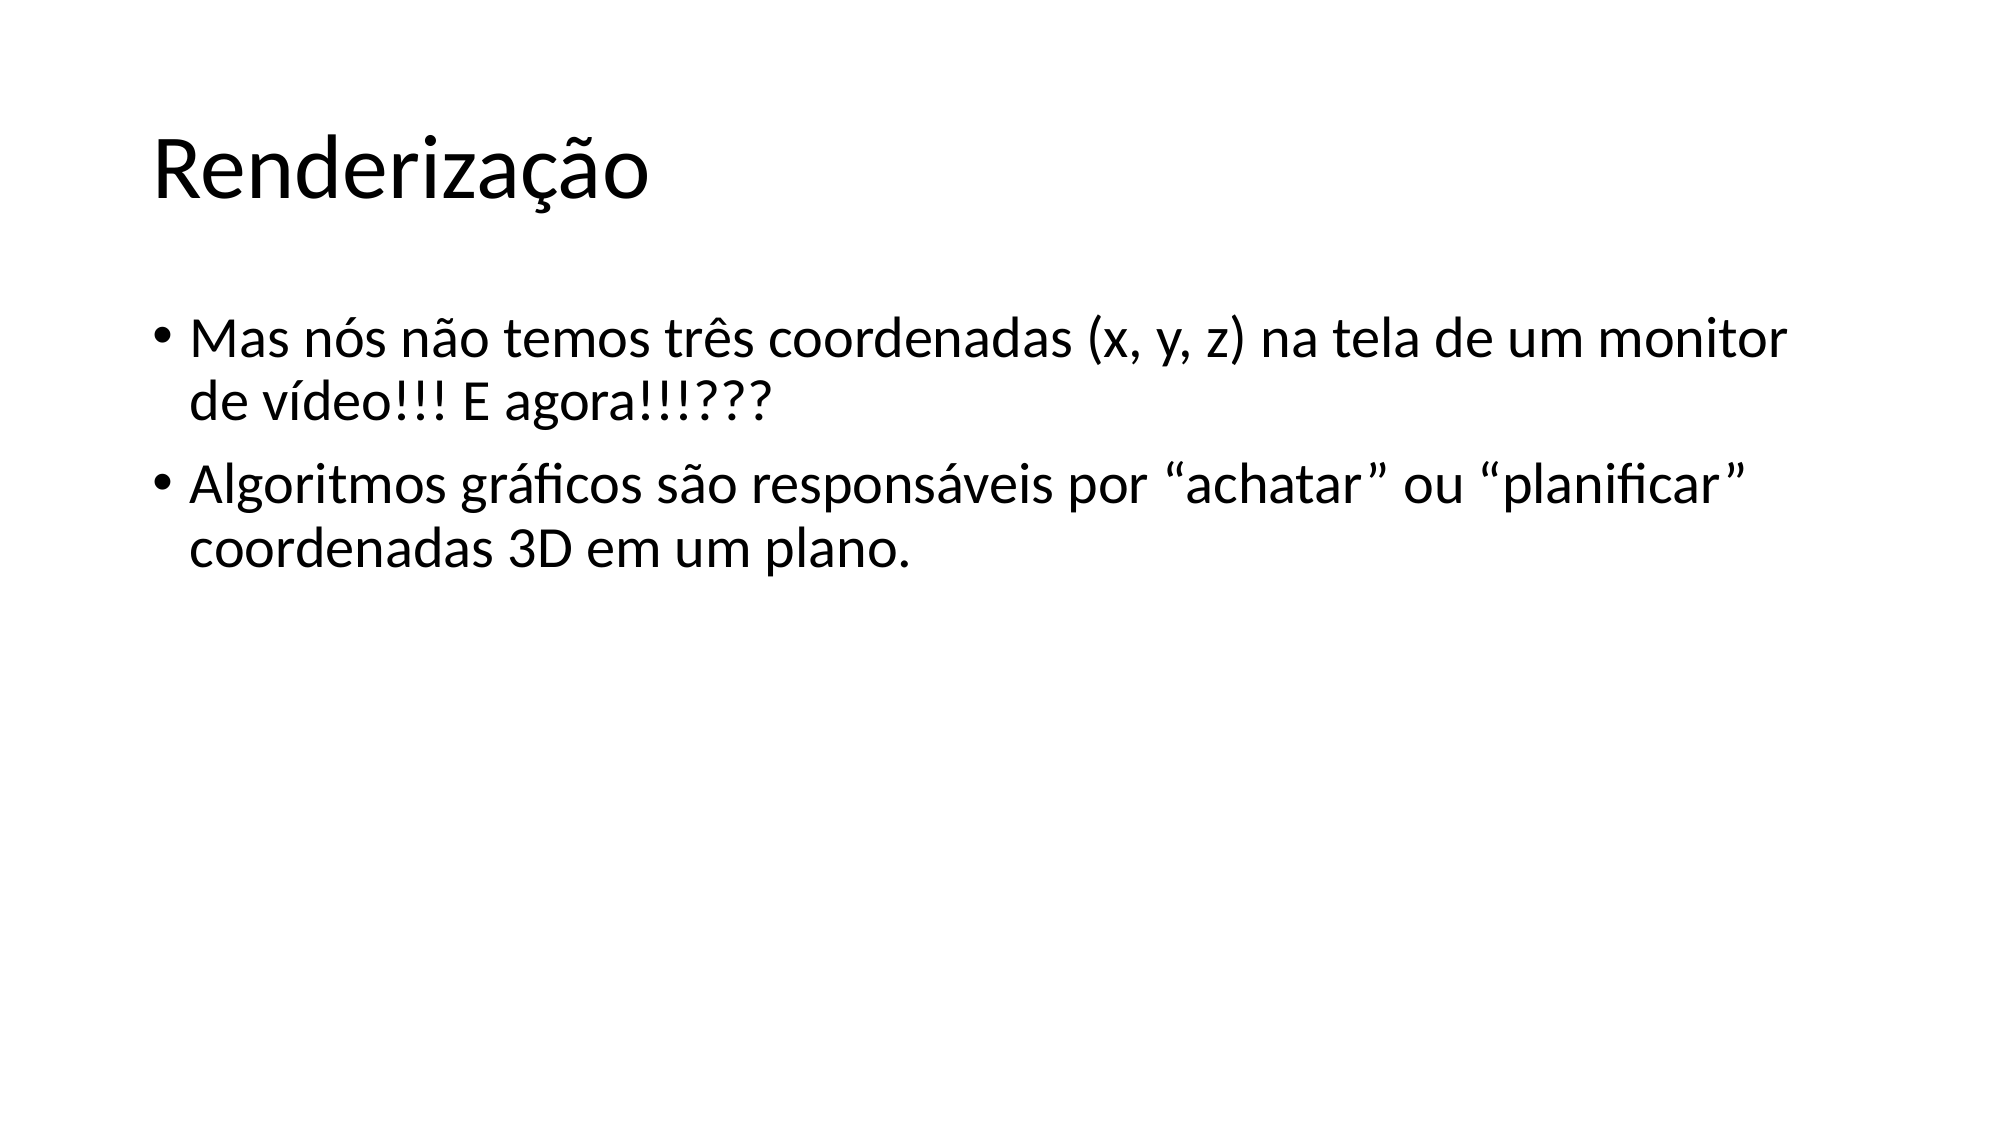

# Renderização
Mas nós não temos três coordenadas (x, y, z) na tela de um monitor de vídeo!!! E agora!!!???
Algoritmos gráficos são responsáveis por “achatar” ou “planificar” coordenadas 3D em um plano.